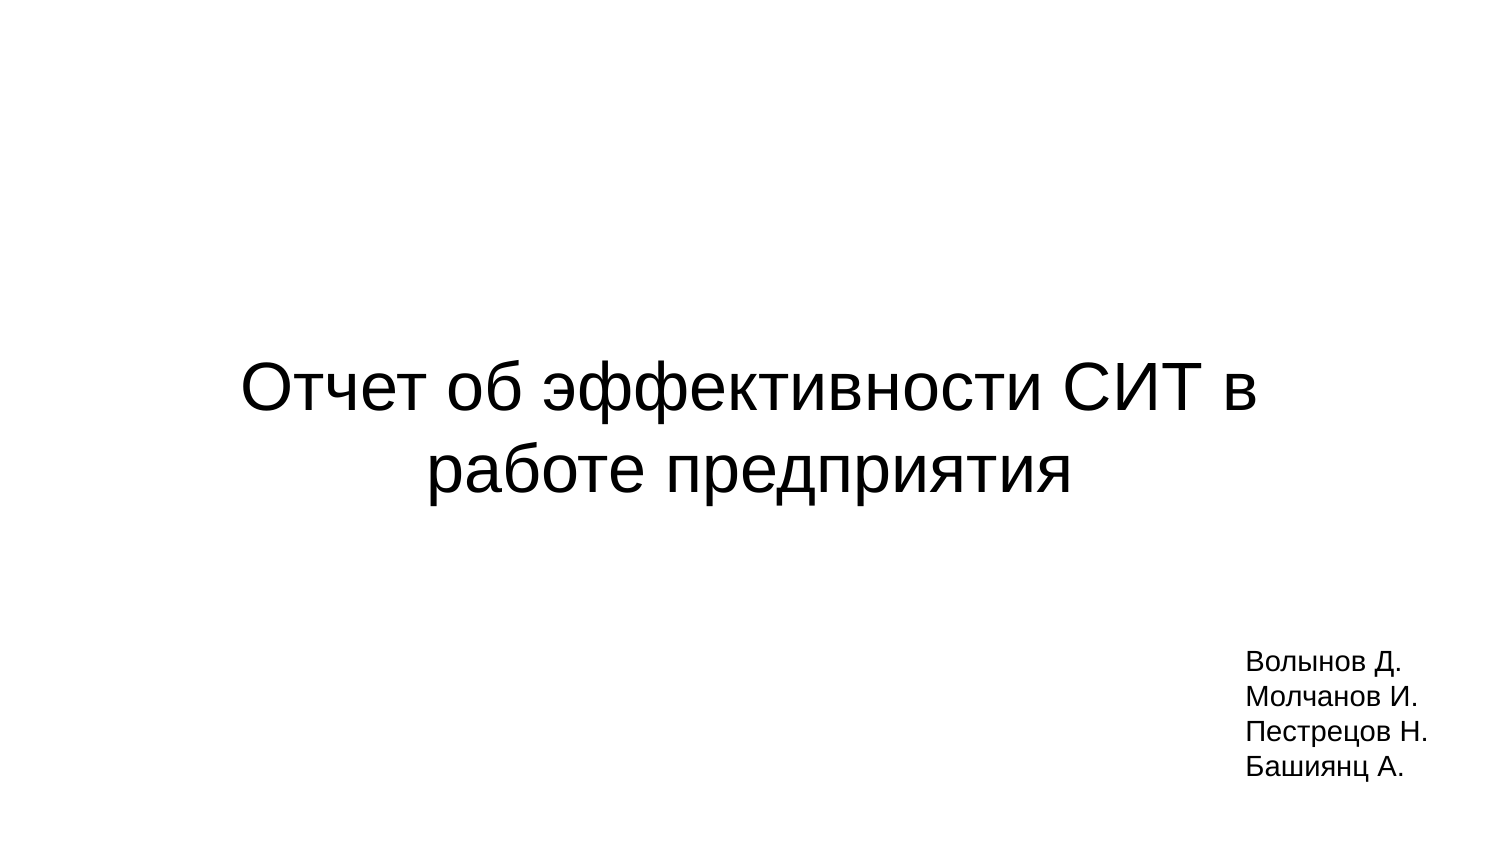

# Отчет об эффективности СИТ в работе предприятия
Волынов Д.
Молчанов И.
Пестрецов Н.
Башиянц А.